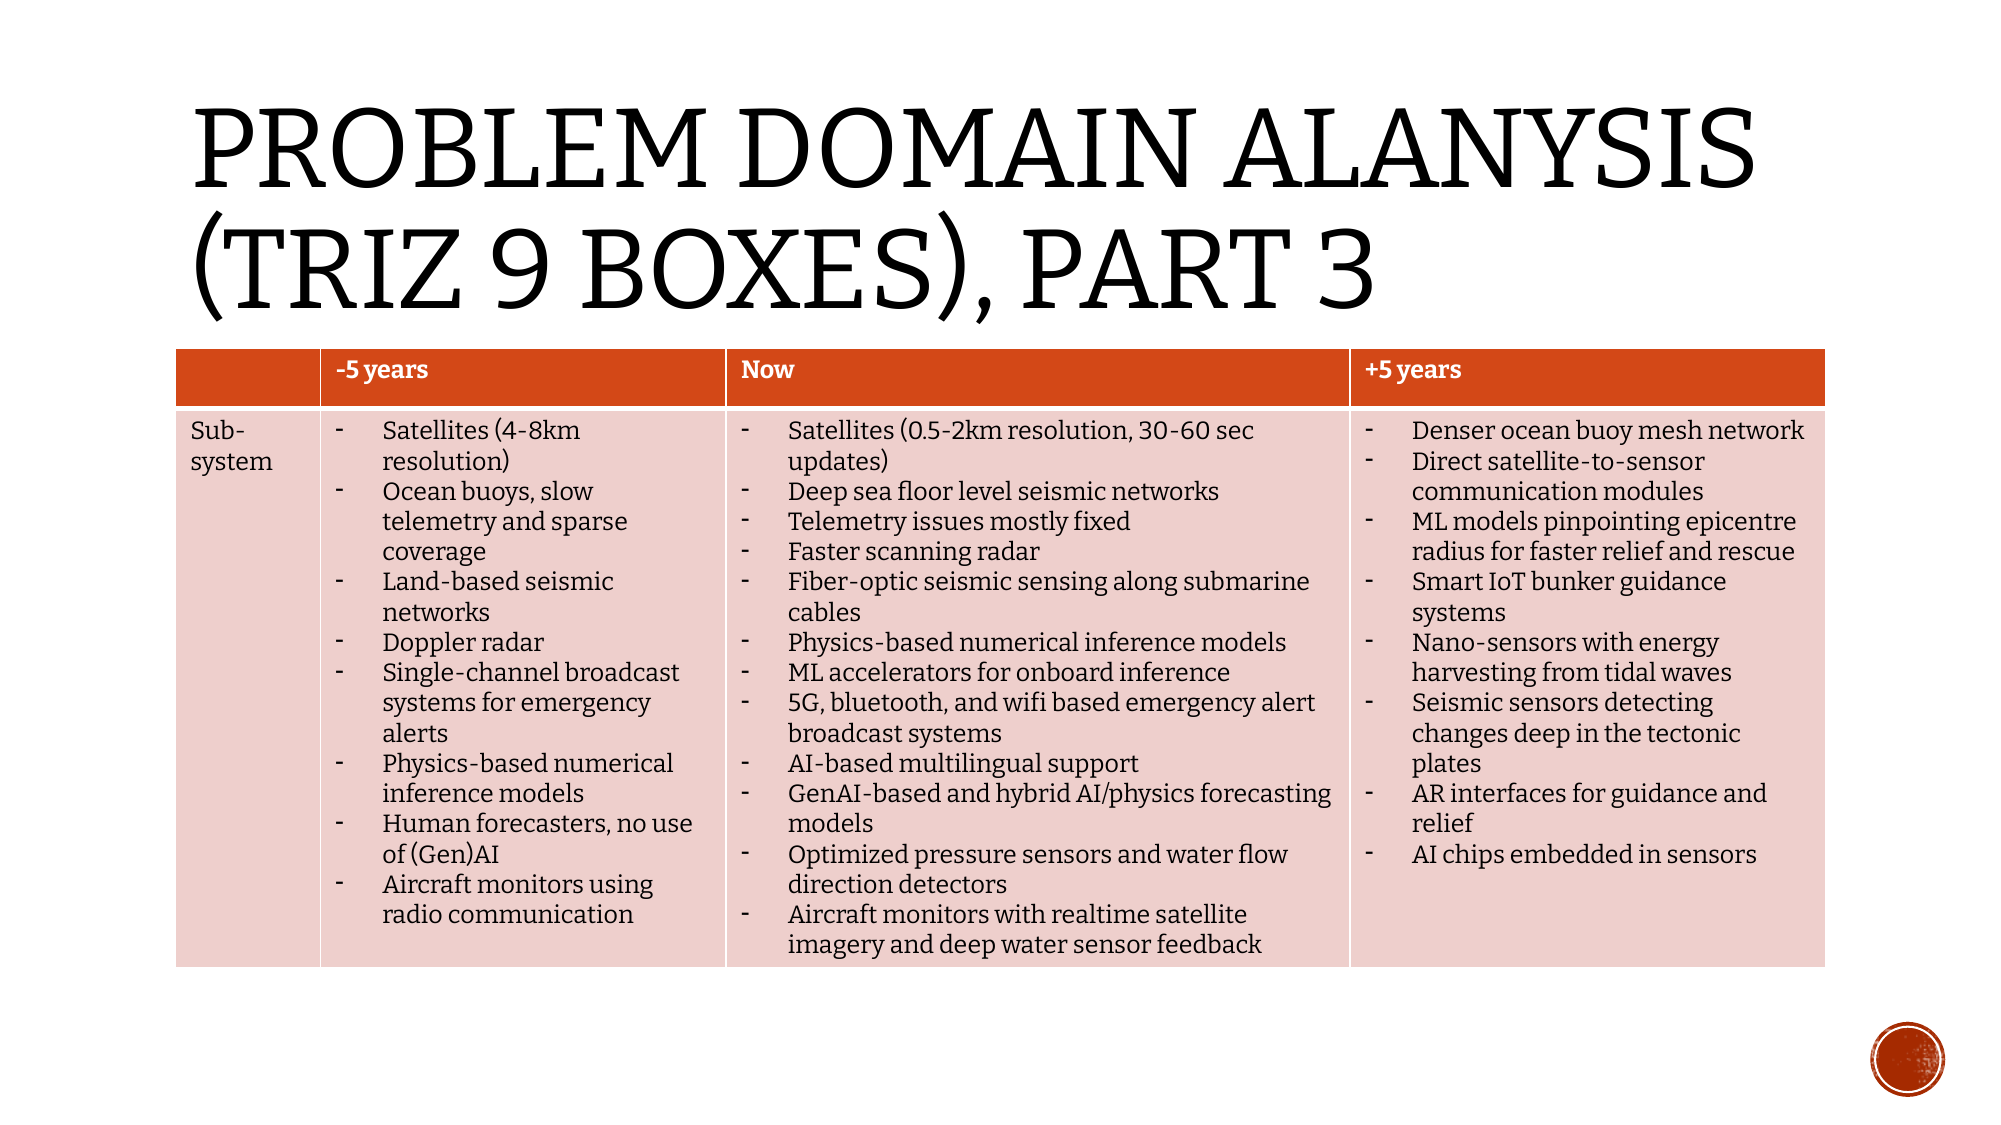

# Problem domain alanysis (TRIZ 9 boxes), Part 3
|  | -5 years | Now | +5 years |
| --- | --- | --- | --- |
| Sub-system | Satellites (4-8km resolution) Ocean buoys, slow telemetry and sparse coverage Land-based seismic networks Doppler radar Single-channel broadcast systems for emergency alerts Physics-based numerical inference models Human forecasters, no use of (Gen)AI Aircraft monitors using radio communication | Satellites (0.5-2km resolution, 30-60 sec updates) Deep sea floor level seismic networks Telemetry issues mostly fixed Faster scanning radar Fiber-optic seismic sensing along submarine cables Physics-based numerical inference models ML accelerators for onboard inference 5G, bluetooth, and wifi based emergency alert broadcast systems AI-based multilingual support GenAI-based and hybrid AI/physics forecasting models Optimized pressure sensors and water flow direction detectors Aircraft monitors with realtime satellite imagery and deep water sensor feedback | Denser ocean buoy mesh network Direct satellite-to-sensor communication modules ML models pinpointing epicentre radius for faster relief and rescue Smart IoT bunker guidance systems Nano-sensors with energy harvesting from tidal waves Seismic sensors detecting changes deep in the tectonic plates AR interfaces for guidance and relief AI chips embedded in sensors |